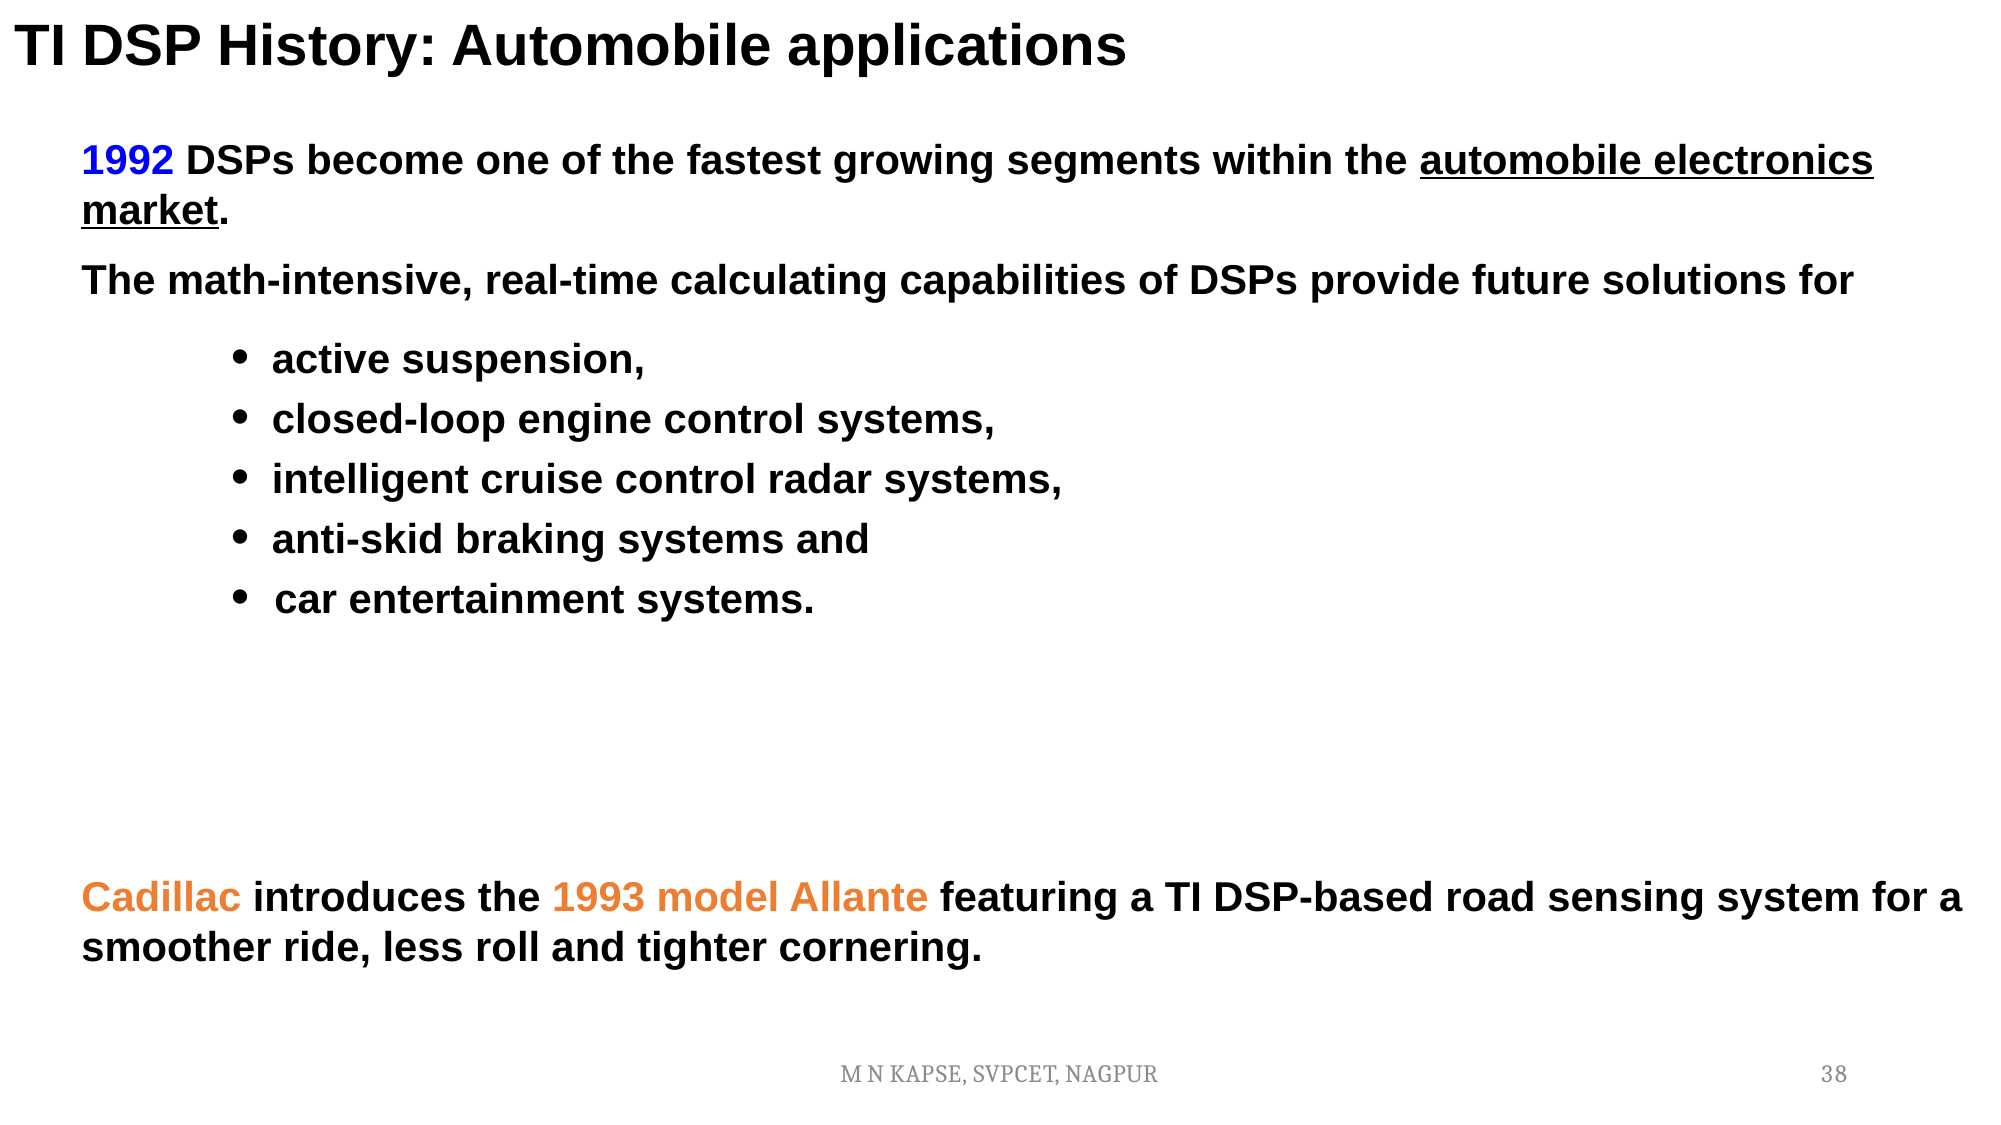

TI DSP History: Automobile applications
1992 DSPs become one of the fastest growing segments within the automobile electronics market.
The math-intensive, real-time calculating capabilities of DSPs provide future solutions for
	•  active suspension,
	•  closed-loop engine control systems,
	•  intelligent cruise control radar systems,
	•  anti-skid braking systems and
	•  car entertainment systems.
Cadillac introduces the 1993 model Allante featuring a TI DSP-based road sensing system for a smoother ride, less roll and tighter cornering.
M N KAPSE, SVPCET, NAGPUR
38